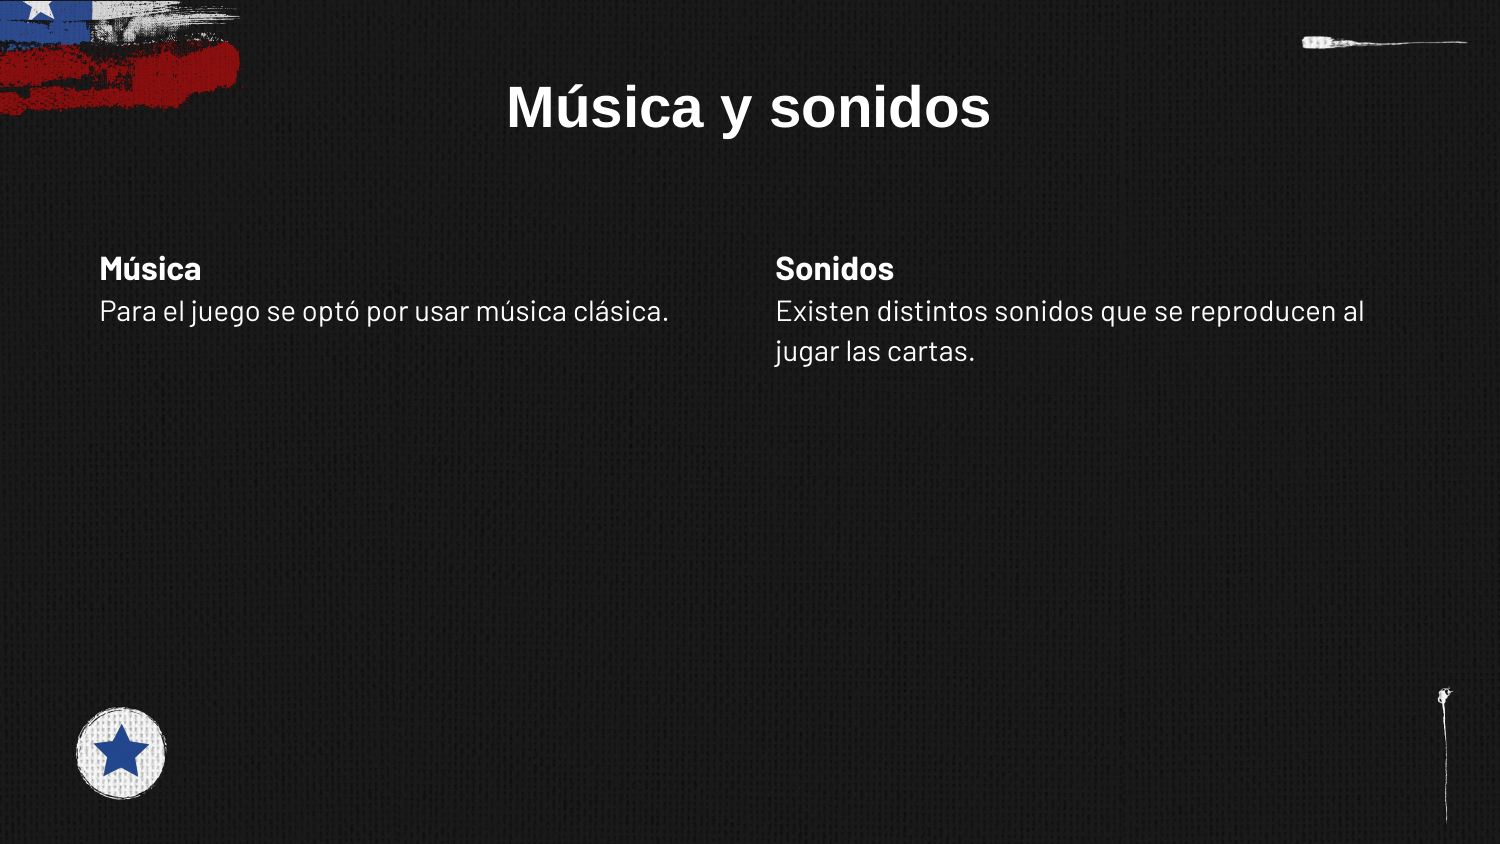

# Música y sonidos
Música
Para el juego se optó por usar música clásica.
Sonidos
Existen distintos sonidos que se reproducen al jugar las cartas.